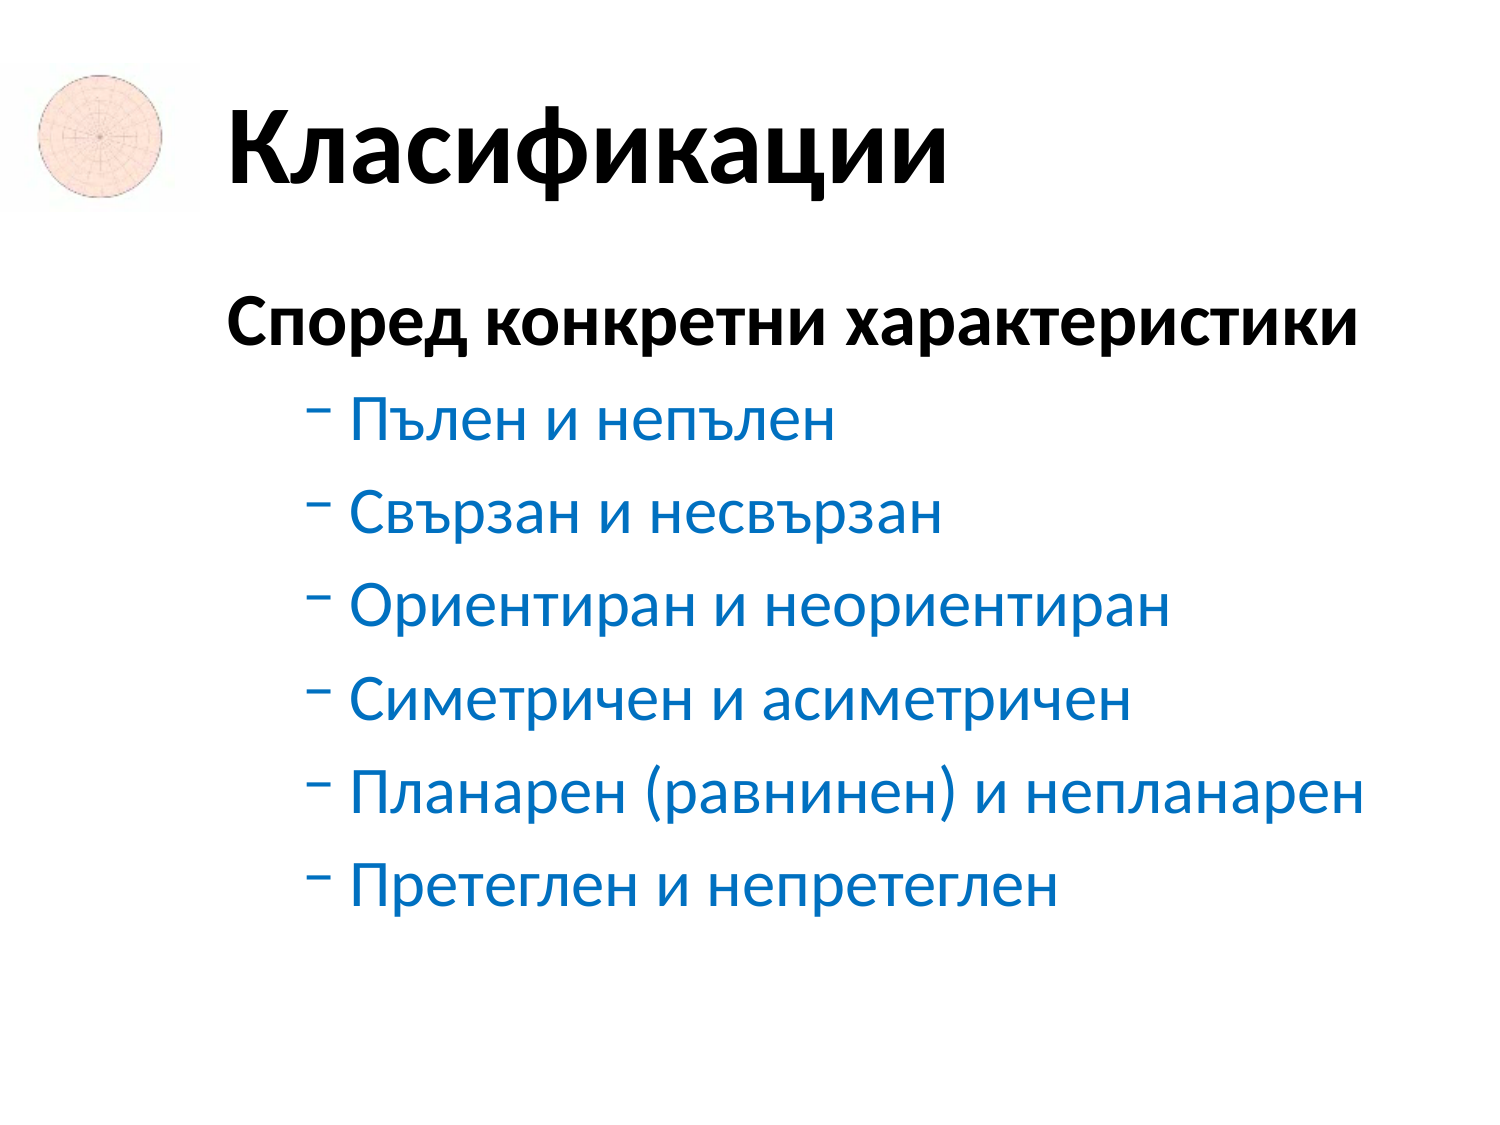

# Класификации
Според конкретни характеристики
Пълен и непълен
Свързан и несвързан
Ориентиран и неориентиран
Симетричен и асиметричен
Планарен (равнинен) и непланарен
Претеглен и непретеглен